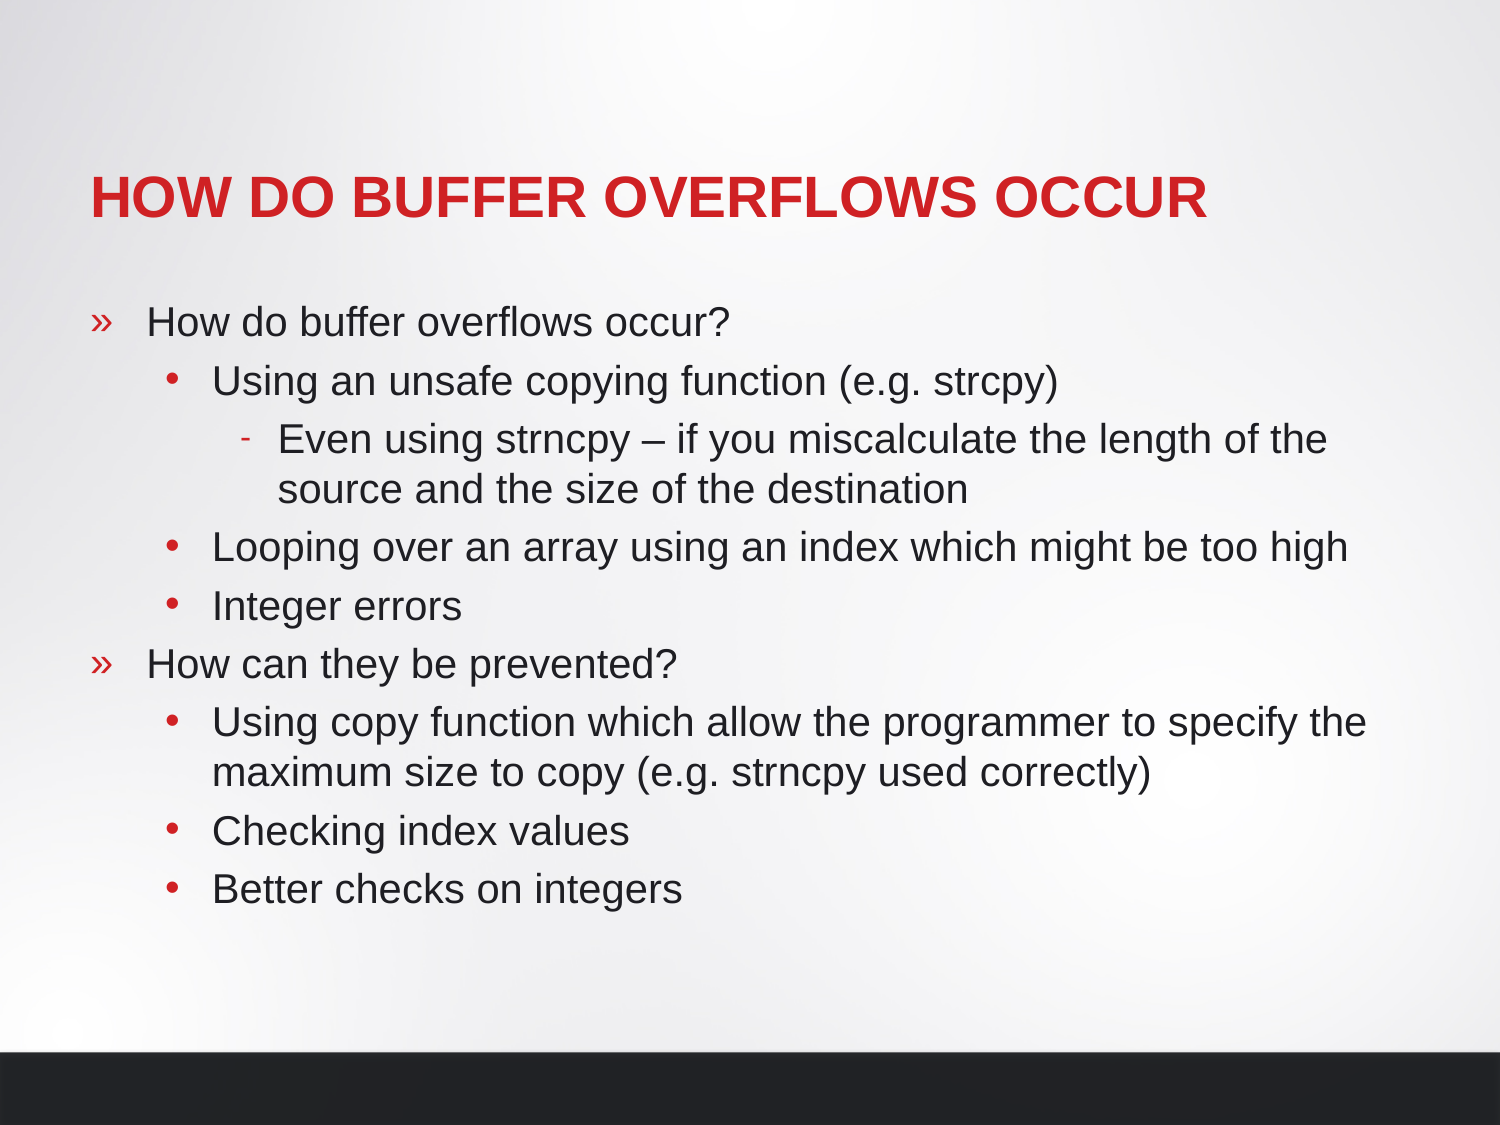

# How do buffer overflows occur
How do buffer overflows occur?
Using an unsafe copying function (e.g. strcpy)
Even using strncpy – if you miscalculate the length of the source and the size of the destination
Looping over an array using an index which might be too high
Integer errors
How can they be prevented?
Using copy function which allow the programmer to specify the maximum size to copy (e.g. strncpy used correctly)
Checking index values
Better checks on integers